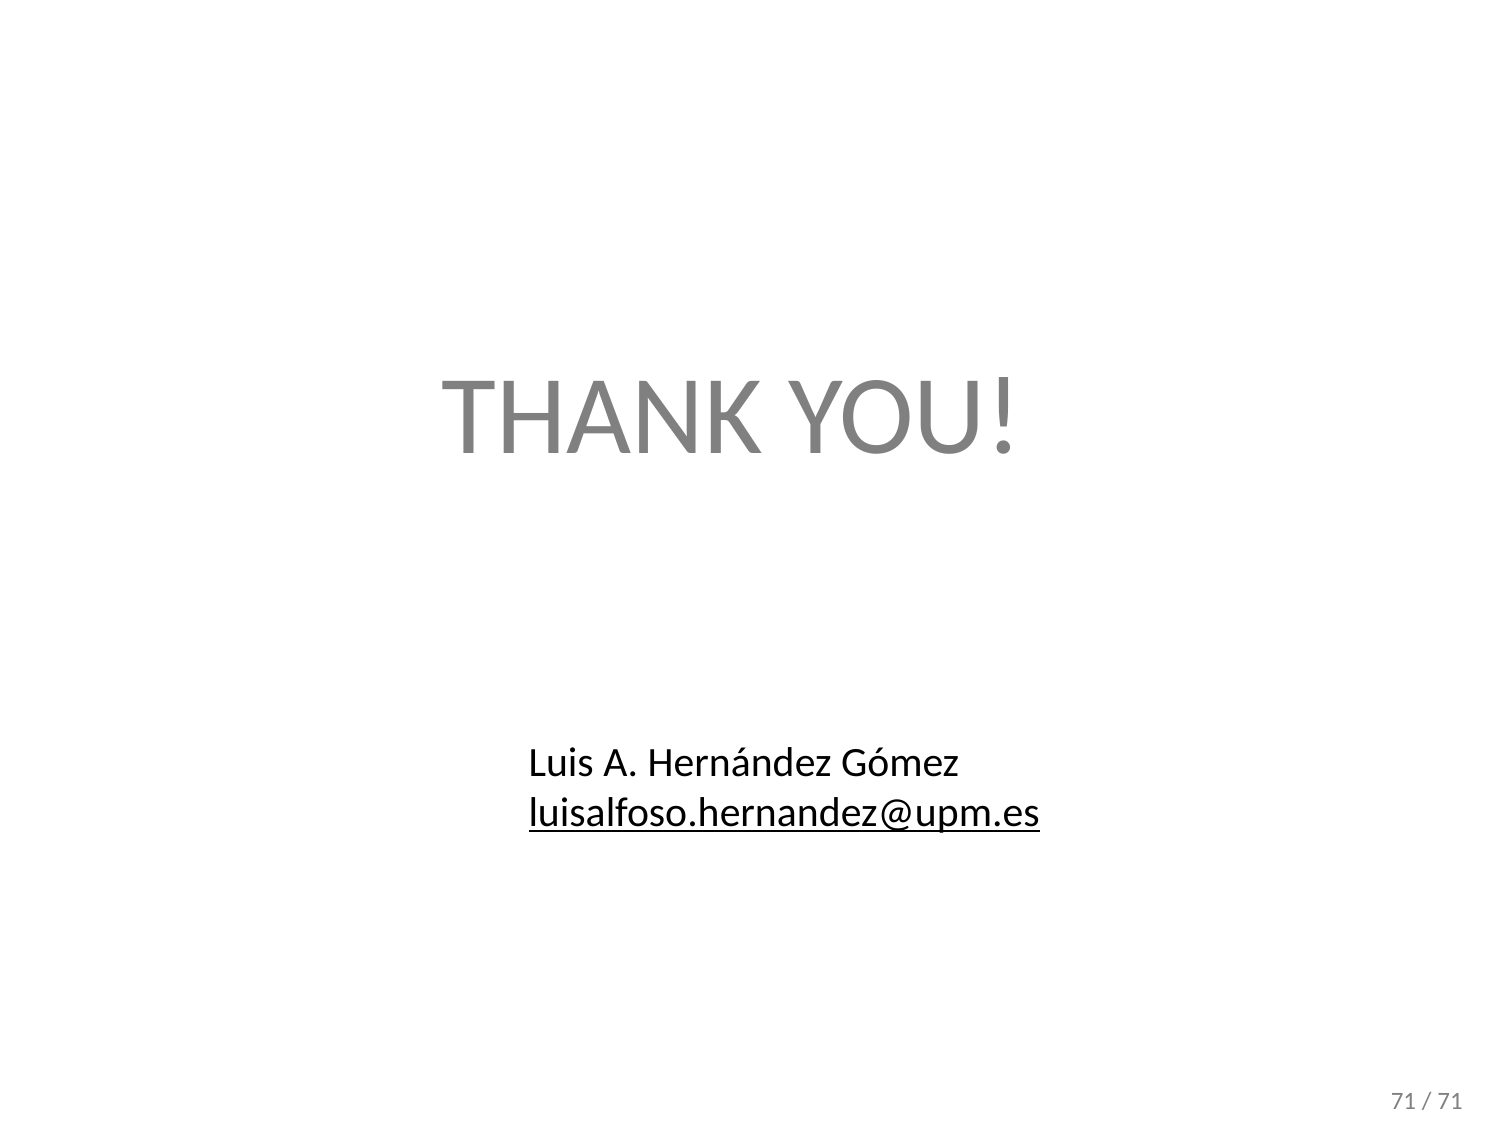

THANK YOU!
Luis A. Hernández Gómez
luisalfoso.hernandez@upm.es